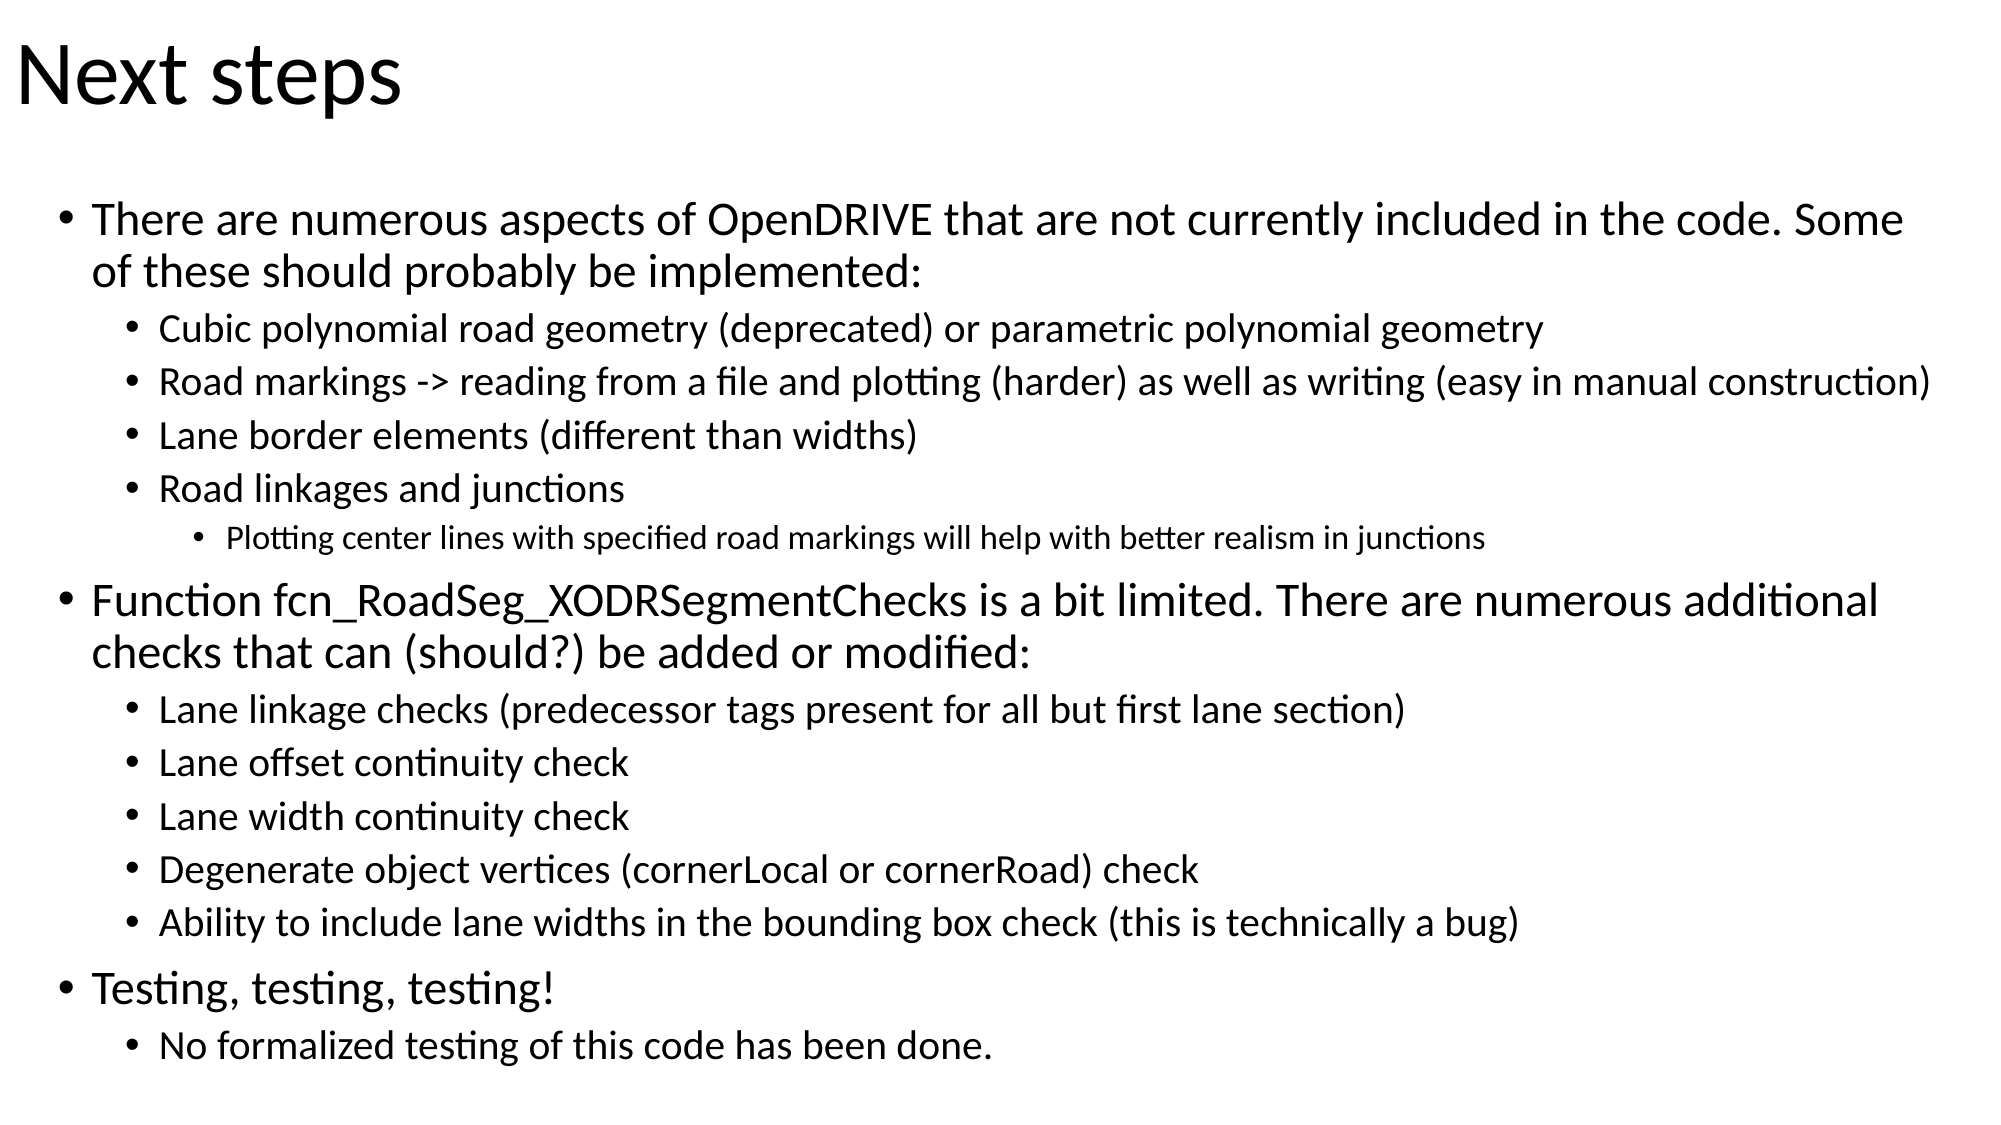

# Next steps
There are numerous aspects of OpenDRIVE that are not currently included in the code. Some of these should probably be implemented:
Cubic polynomial road geometry (deprecated) or parametric polynomial geometry
Road markings -> reading from a file and plotting (harder) as well as writing (easy in manual construction)
Lane border elements (different than widths)
Road linkages and junctions
Plotting center lines with specified road markings will help with better realism in junctions
Function fcn_RoadSeg_XODRSegmentChecks is a bit limited. There are numerous additional checks that can (should?) be added or modified:
Lane linkage checks (predecessor tags present for all but first lane section)
Lane offset continuity check
Lane width continuity check
Degenerate object vertices (cornerLocal or cornerRoad) check
Ability to include lane widths in the bounding box check (this is technically a bug)
Testing, testing, testing!
No formalized testing of this code has been done.